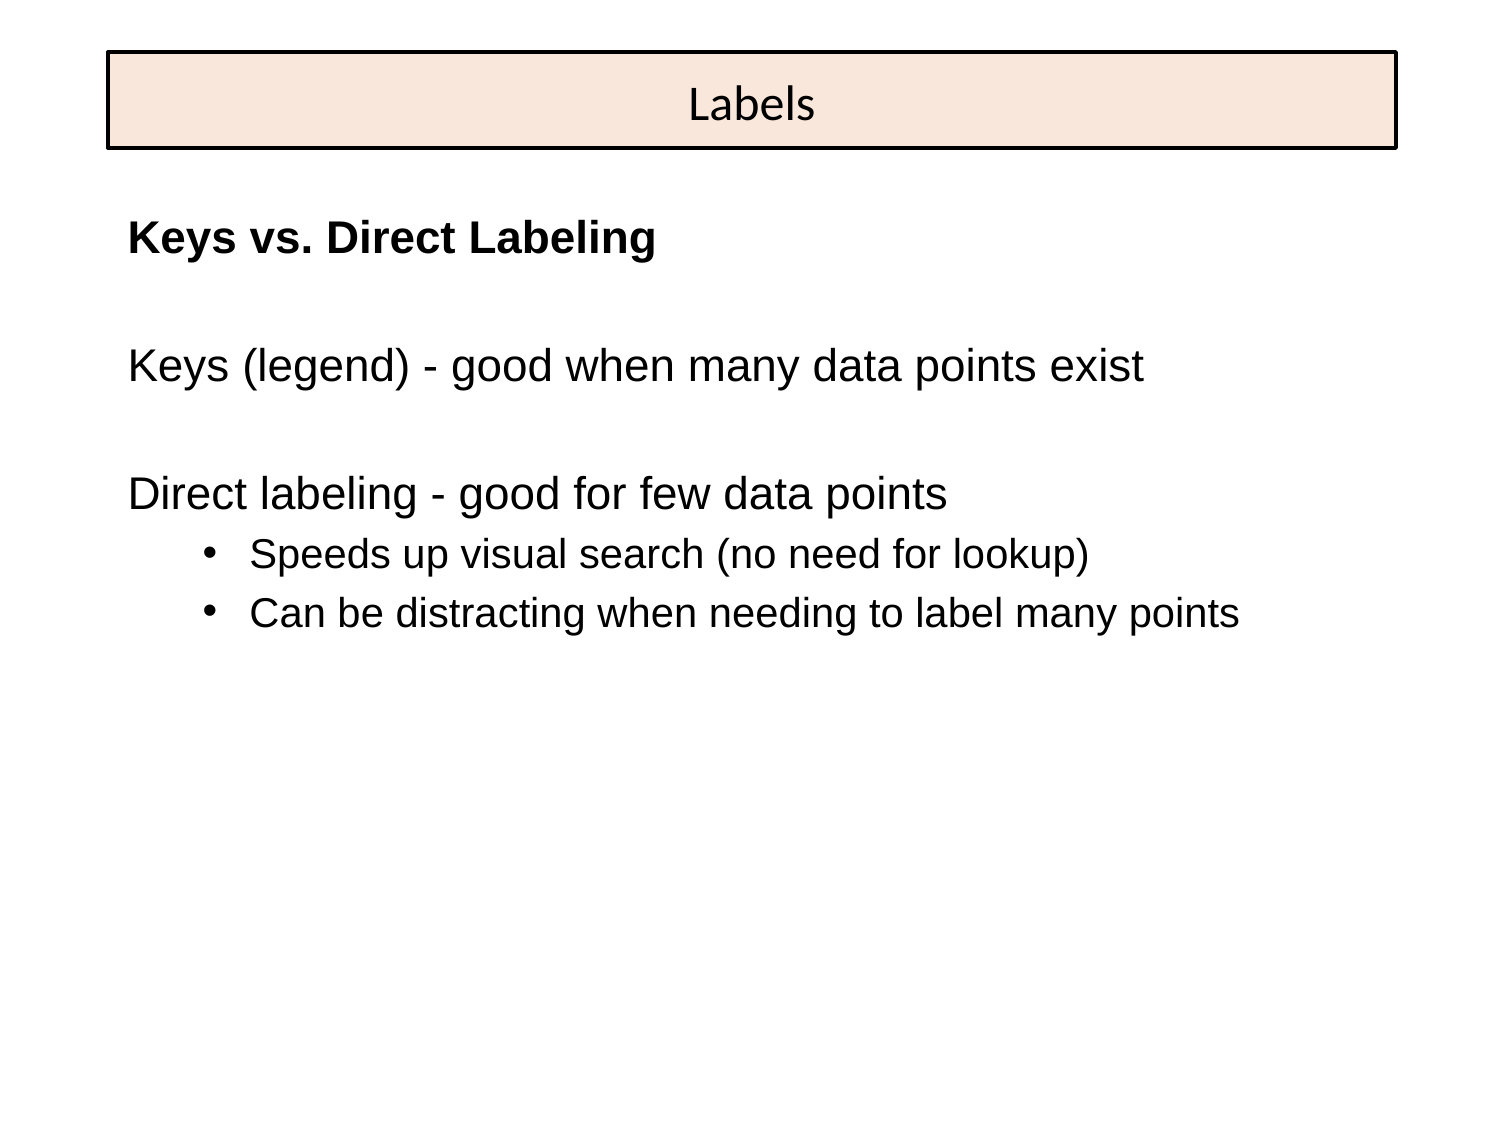

# Labels
Keys vs. Direct Labeling

Keys (legend) - good when many data points exist

Direct labeling - good for few data points
Speeds up visual search (no need for lookup)
Can be distracting when needing to label many points